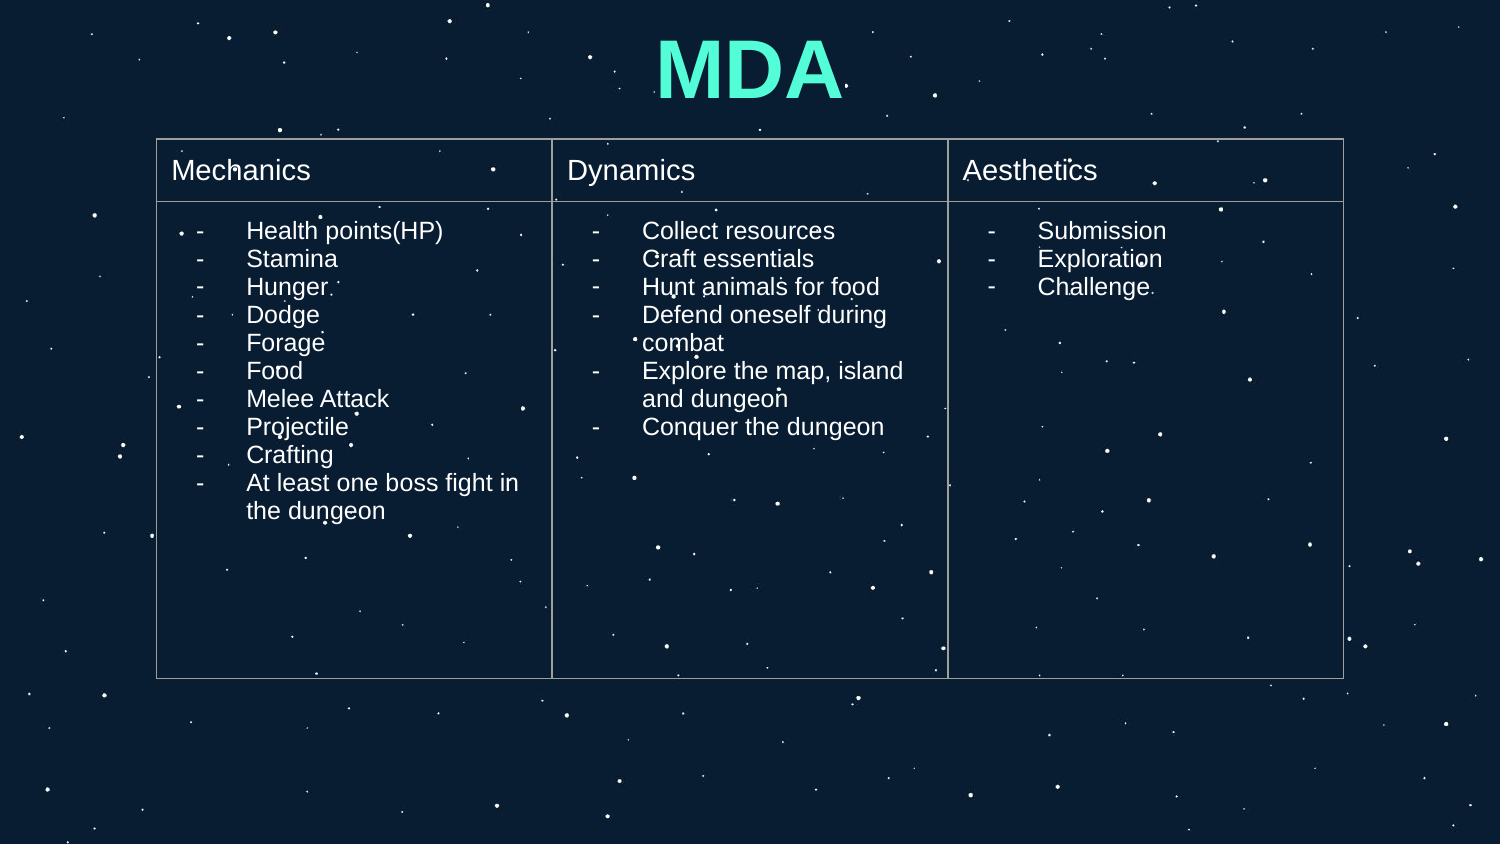

# MDA
| Mechanics | Dynamics | Aesthetics |
| --- | --- | --- |
| Health points(HP) Stamina Hunger Dodge Forage Food Melee Attack Projectile Crafting At least one boss fight in the dungeon | Collect resources Craft essentials Hunt animals for food Defend oneself during combat Explore the map, island and dungeon Conquer the dungeon | Submission Exploration Challenge |